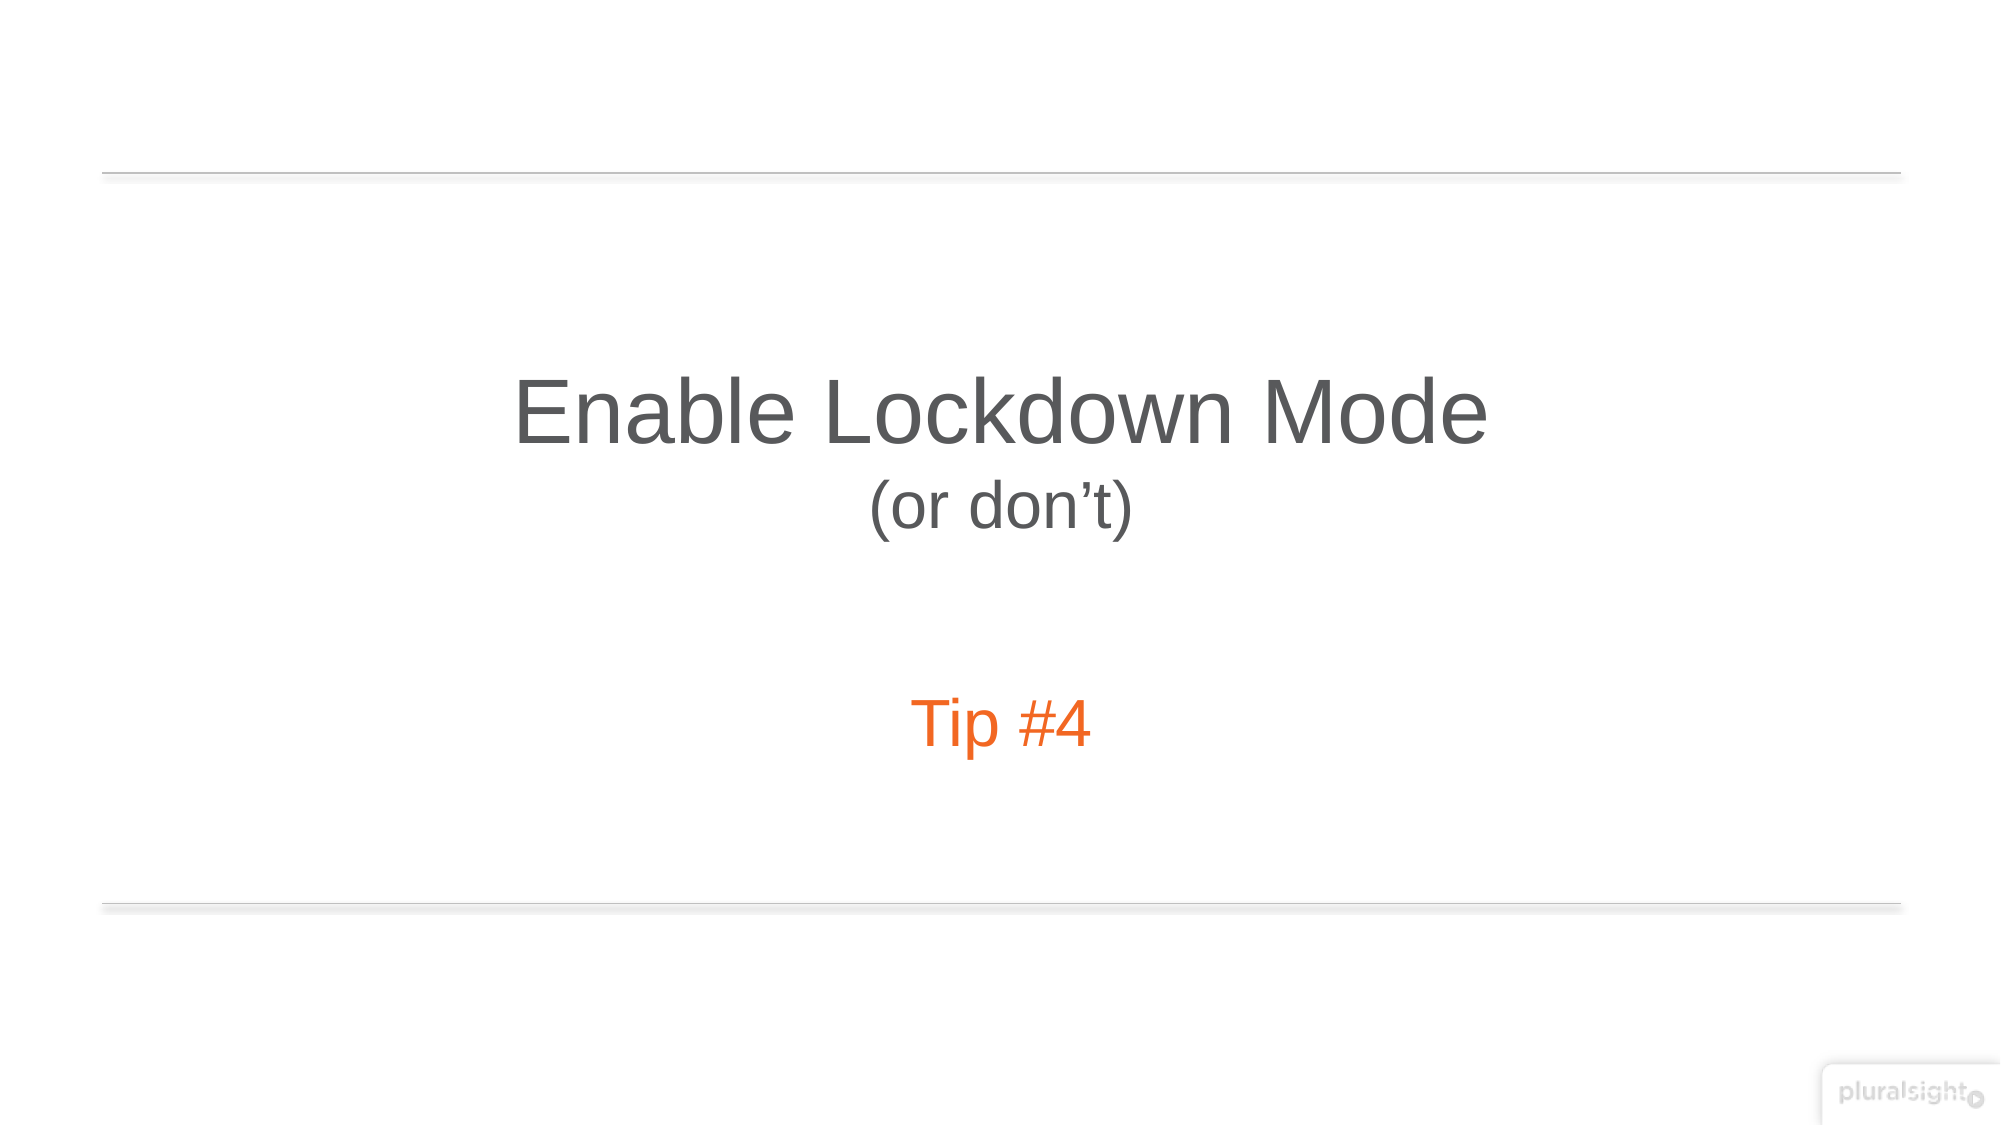

Enable Lockdown Mode
(or don’t)

Tip #4